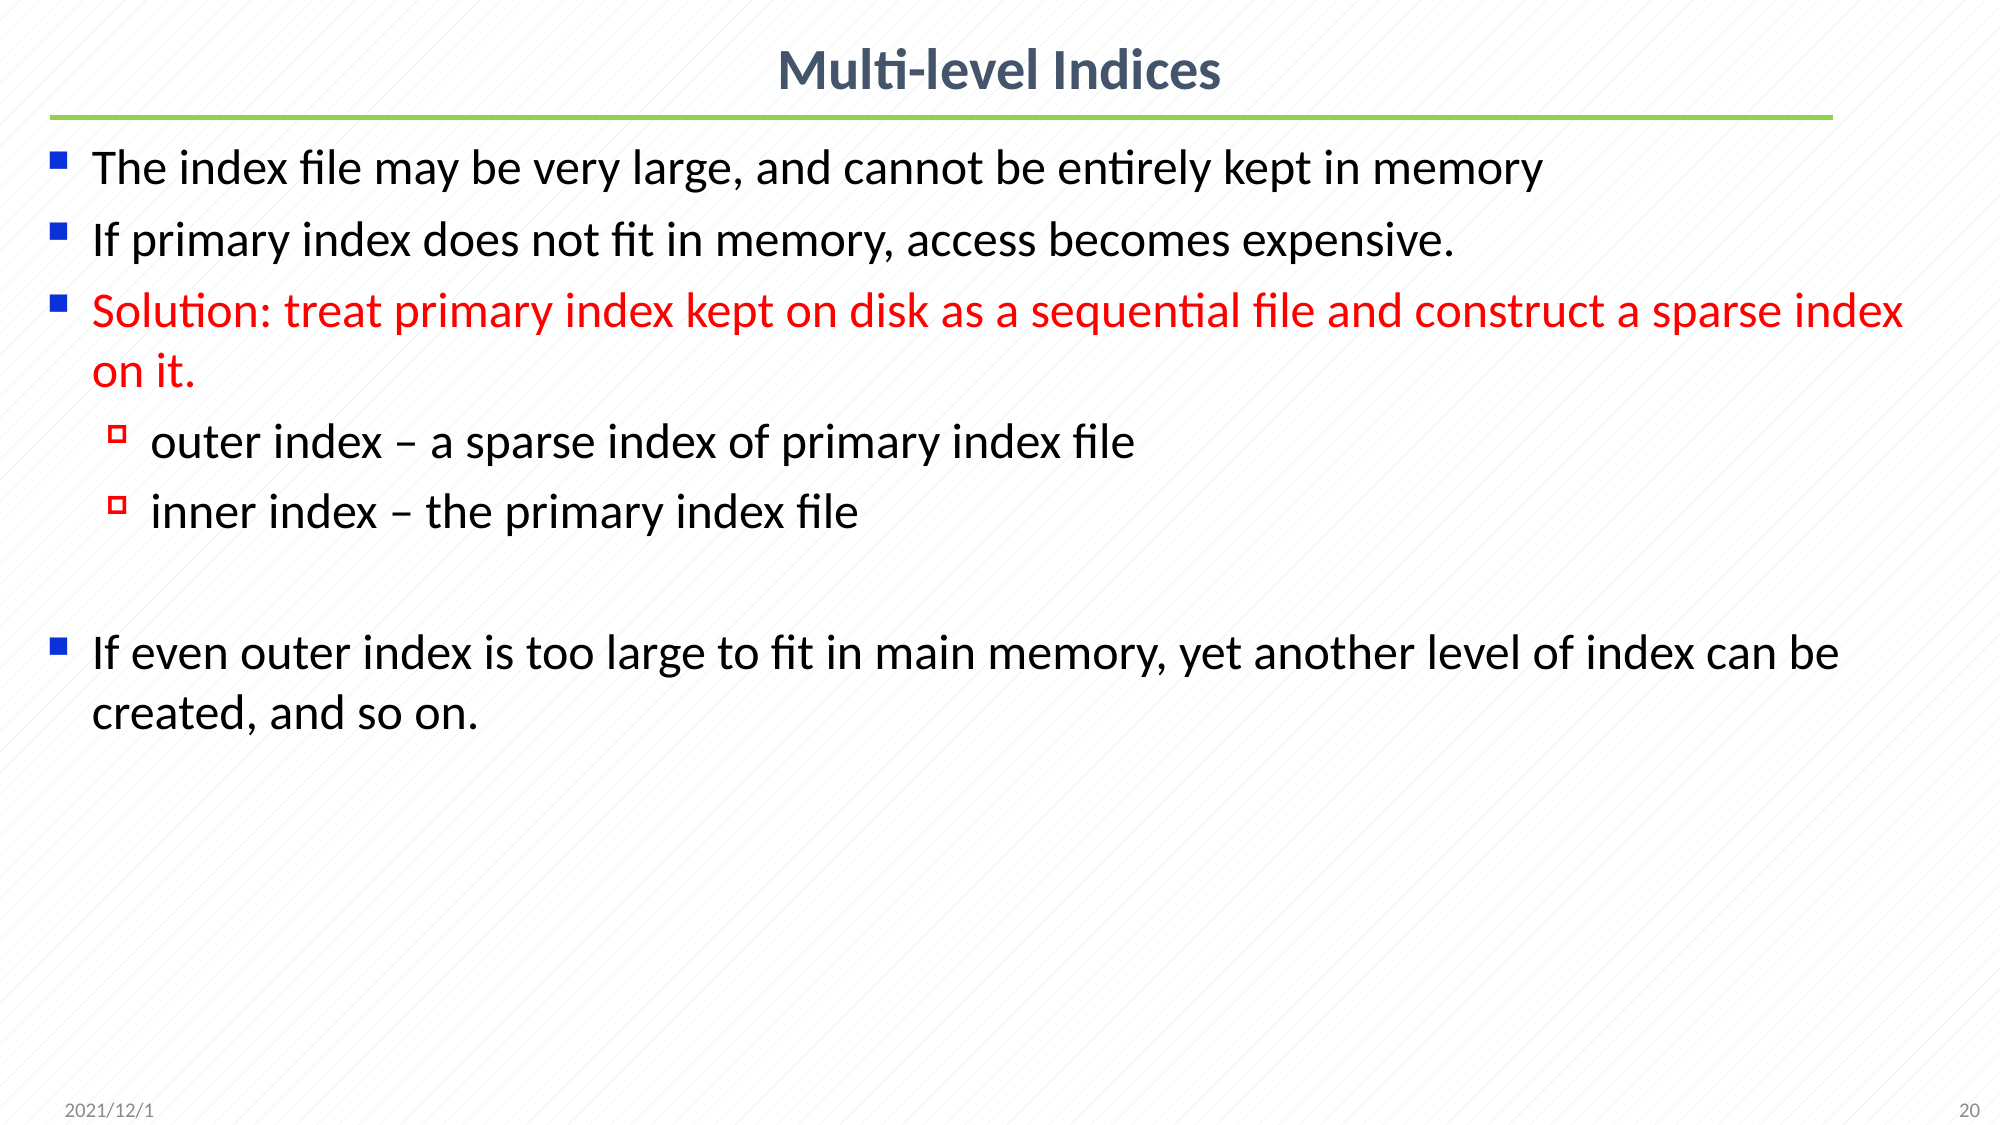

# Multi-level Indices
The index file may be very large, and cannot be entirely kept in memory
If primary index does not fit in memory, access becomes expensive.
Solution: treat primary index kept on disk as a sequential file and construct a sparse index on it.
outer index – a sparse index of primary index file
inner index – the primary index file

If even outer index is too large to fit in main memory, yet another level of index can be created, and so on.

20
2021/12/1